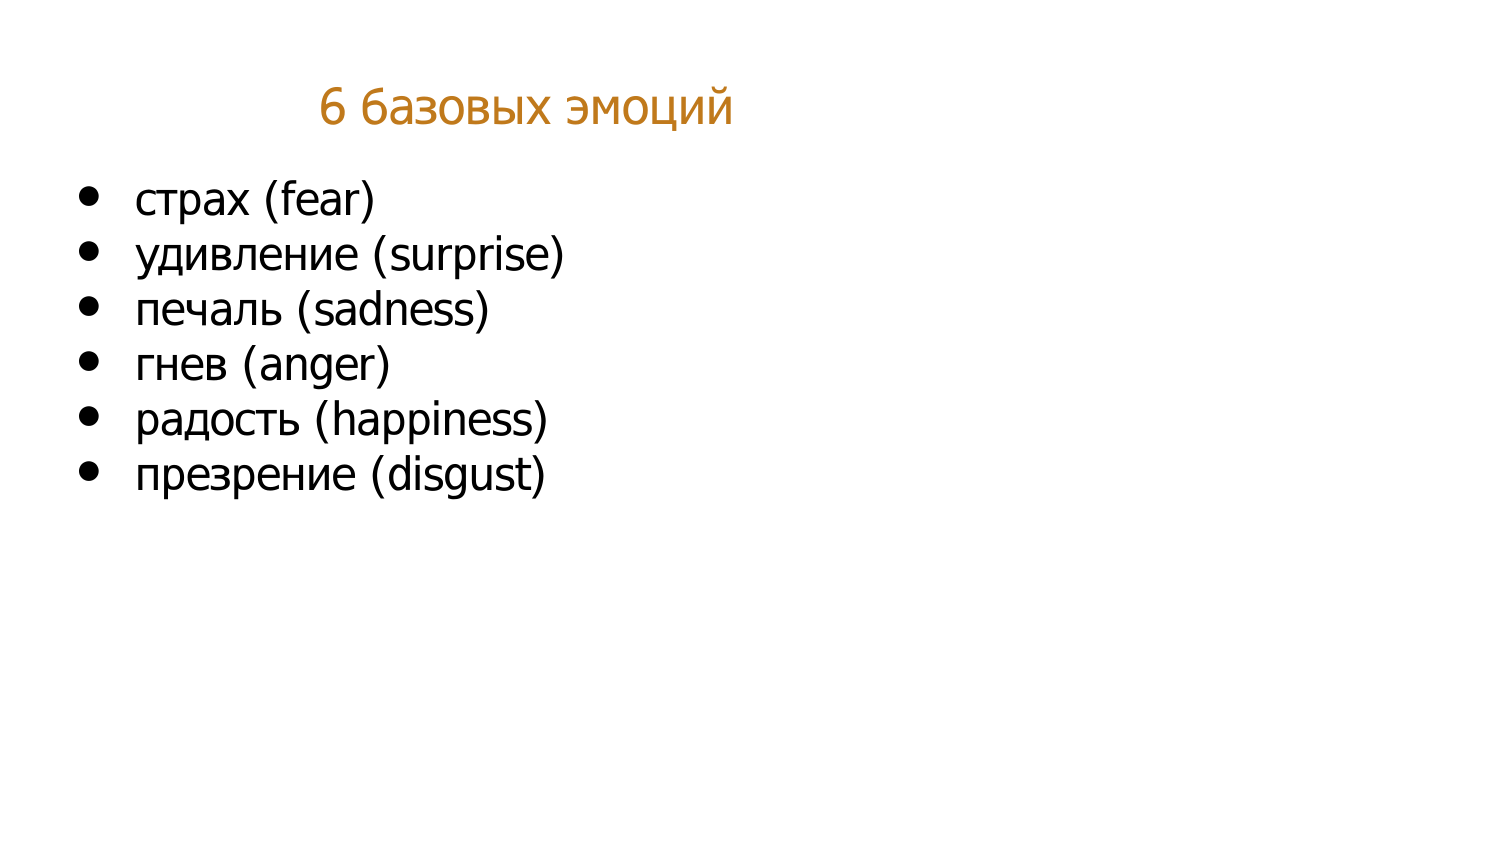

# 6 базовых эмоций
страх (fear)
удивление (surprise)
печаль (sadness)
гнев (anger)
радость (happiness)
презрение (disgust)